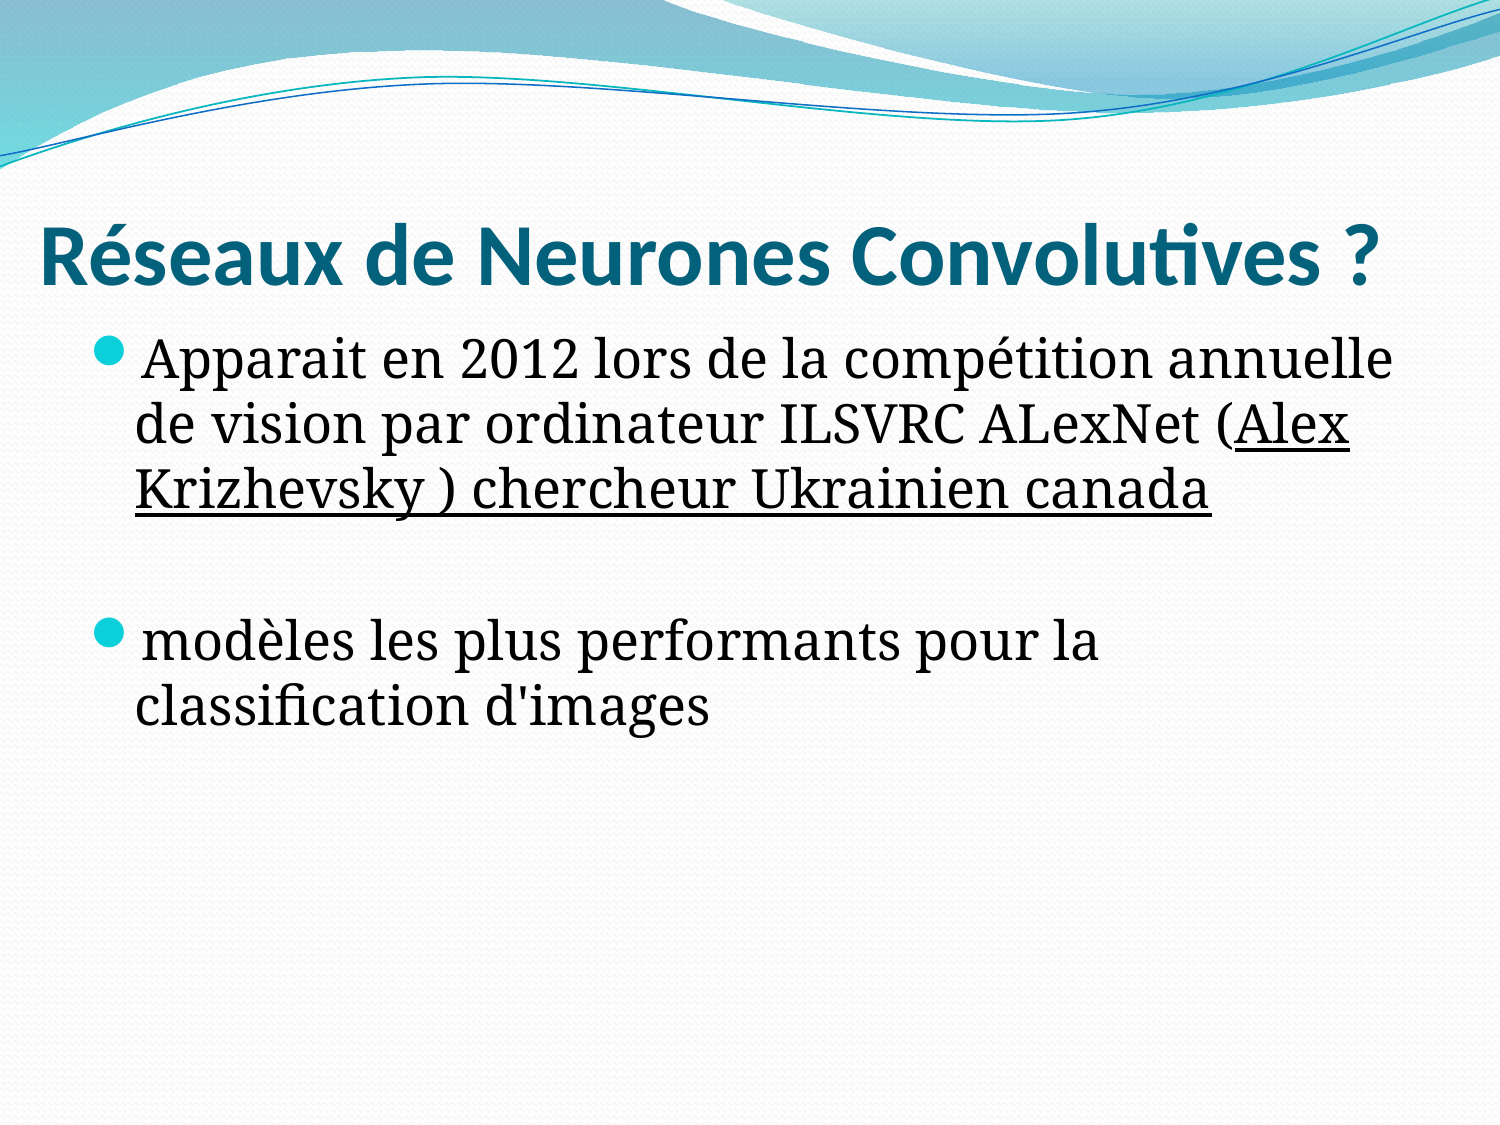

# Réseaux de Neurones Convolutives ?
Apparait en 2012 lors de la compétition annuelle de vision par ordinateur ILSVRC ALexNet (Alex Krizhevsky ) chercheur Ukrainien canada

modèles les plus performants pour la classification d'images